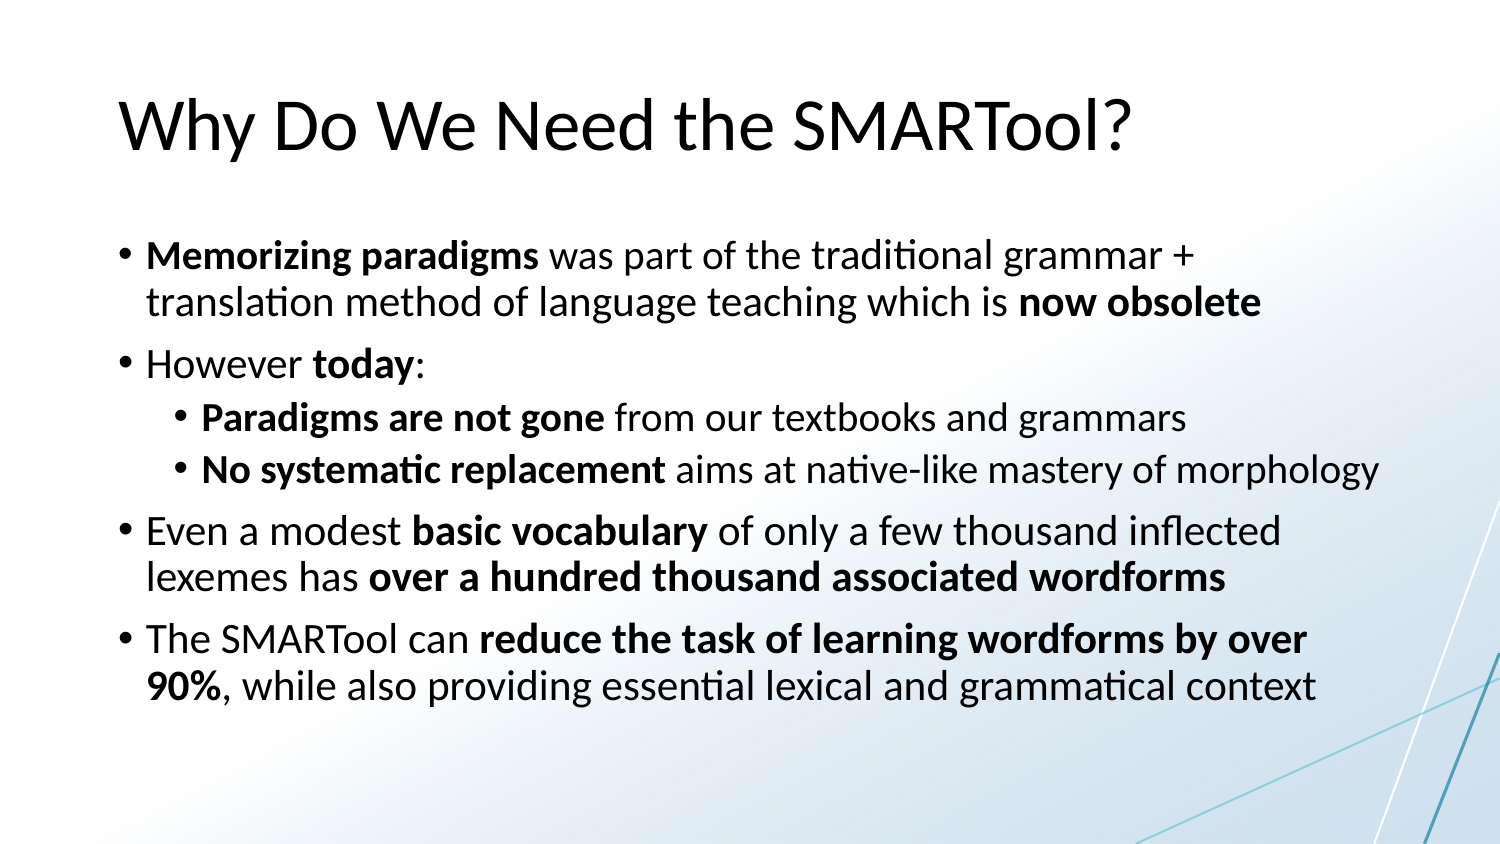

# Why Do We Need the SMARTool?
Memorizing paradigms was part of the traditional grammar + translation method of language teaching which is now obsolete
However today:
Paradigms are not gone from our textbooks and grammars
No systematic replacement aims at native-like mastery of morphology
Even a modest basic vocabulary of only a few thousand inflected lexemes has over a hundred thousand associated wordforms
The SMARTool can reduce the task of learning wordforms by over 90%, while also providing essential lexical and grammatical context